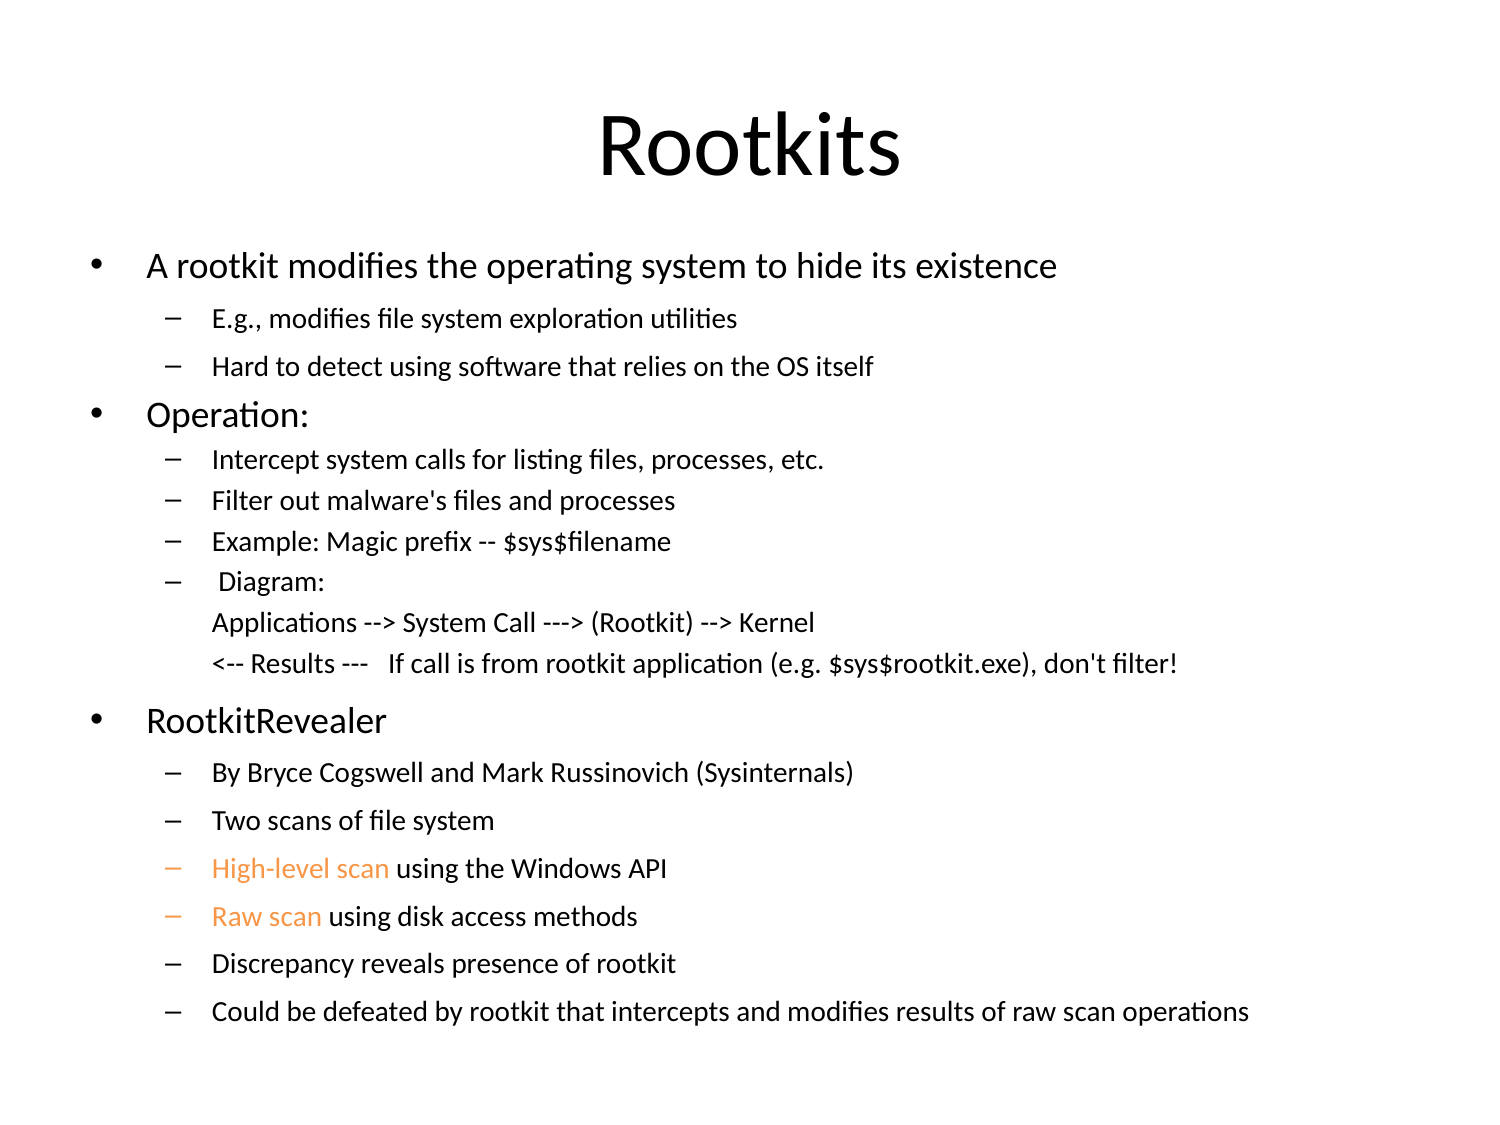

# Rootkits
A rootkit modifies the operating system to hide its existence
E.g., modifies file system exploration utilities
Hard to detect using software that relies on the OS itself
Operation:
Intercept system calls for listing files, processes, etc.
Filter out malware's files and processes
Example: Magic prefix -- $sys$filename
 Diagram:
	Applications --> System Call ---> (Rootkit) --> Kernel
	<-- Results ---   If call is from rootkit application (e.g. $sys$rootkit.exe), don't filter!
RootkitRevealer
By Bryce Cogswell and Mark Russinovich (Sysinternals)
Two scans of file system
High-level scan using the Windows API
Raw scan using disk access methods
Discrepancy reveals presence of rootkit
Could be defeated by rootkit that intercepts and modifies results of raw scan operations